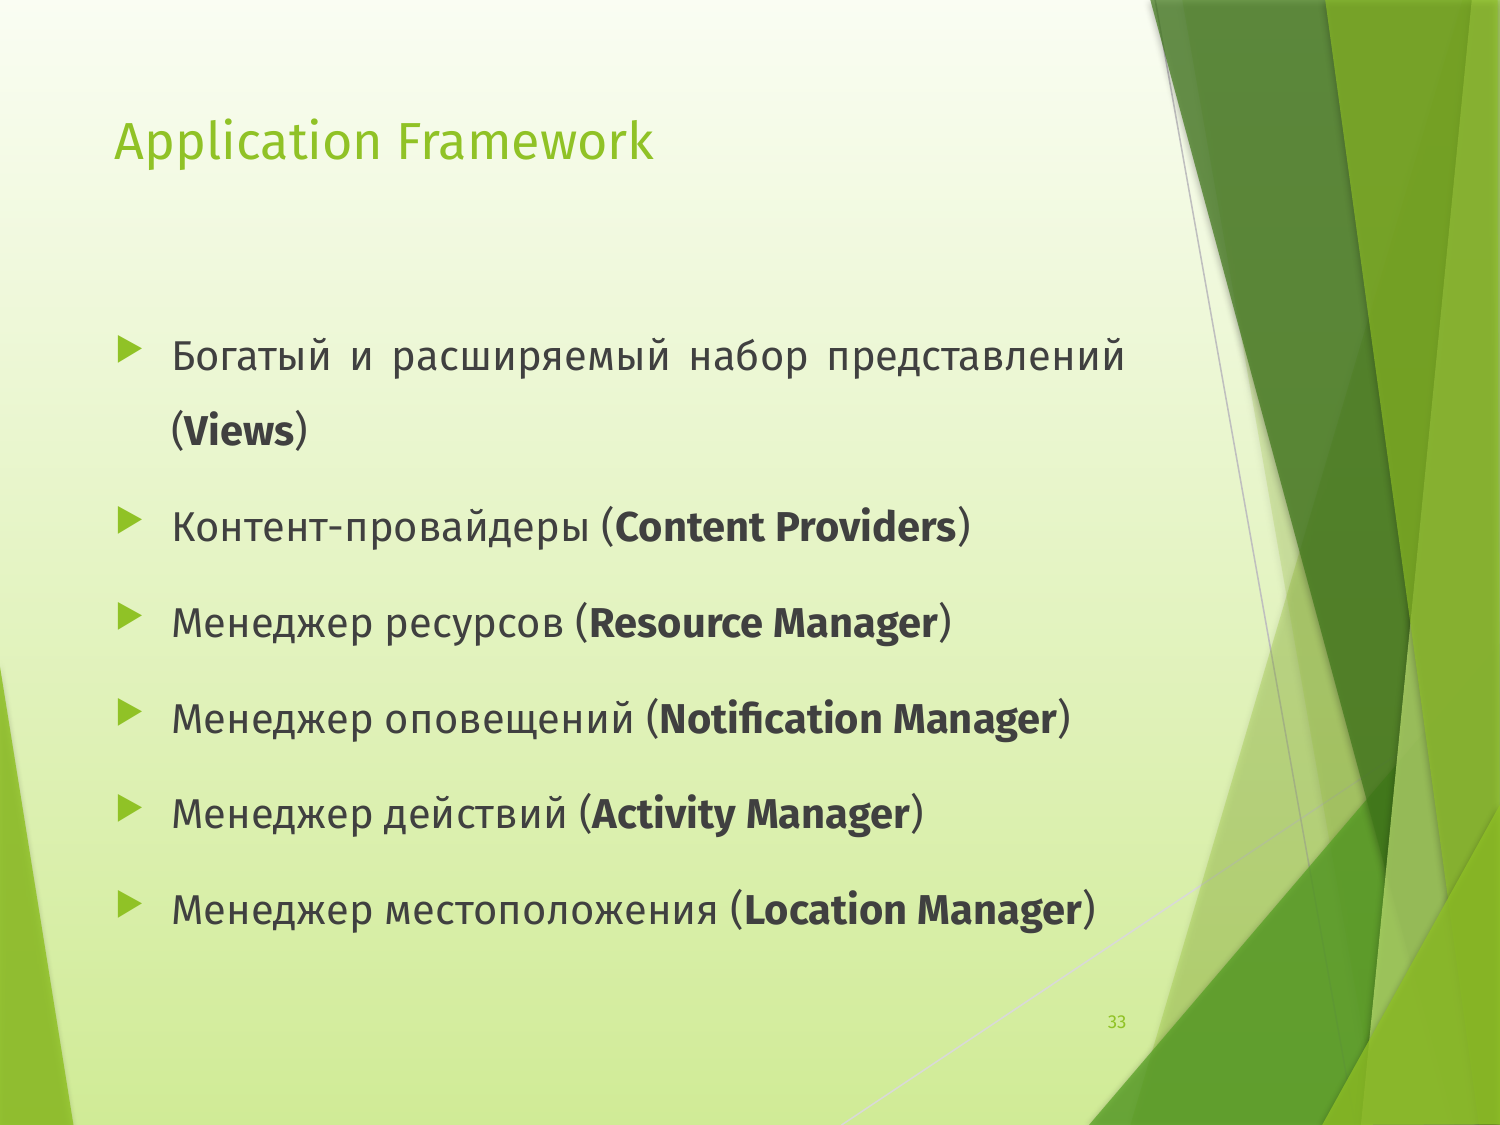

# Application Framework
Богатый и расширяемый набор представлений (Views)
Контент-провайдеры (Content Providers)
Менеджер ресурсов (Resource Manager)
Менеджер оповещений (Notification Manager)
Менеджер действий (Activity Manager)
Менеджер местоположения (Location Manager)
33